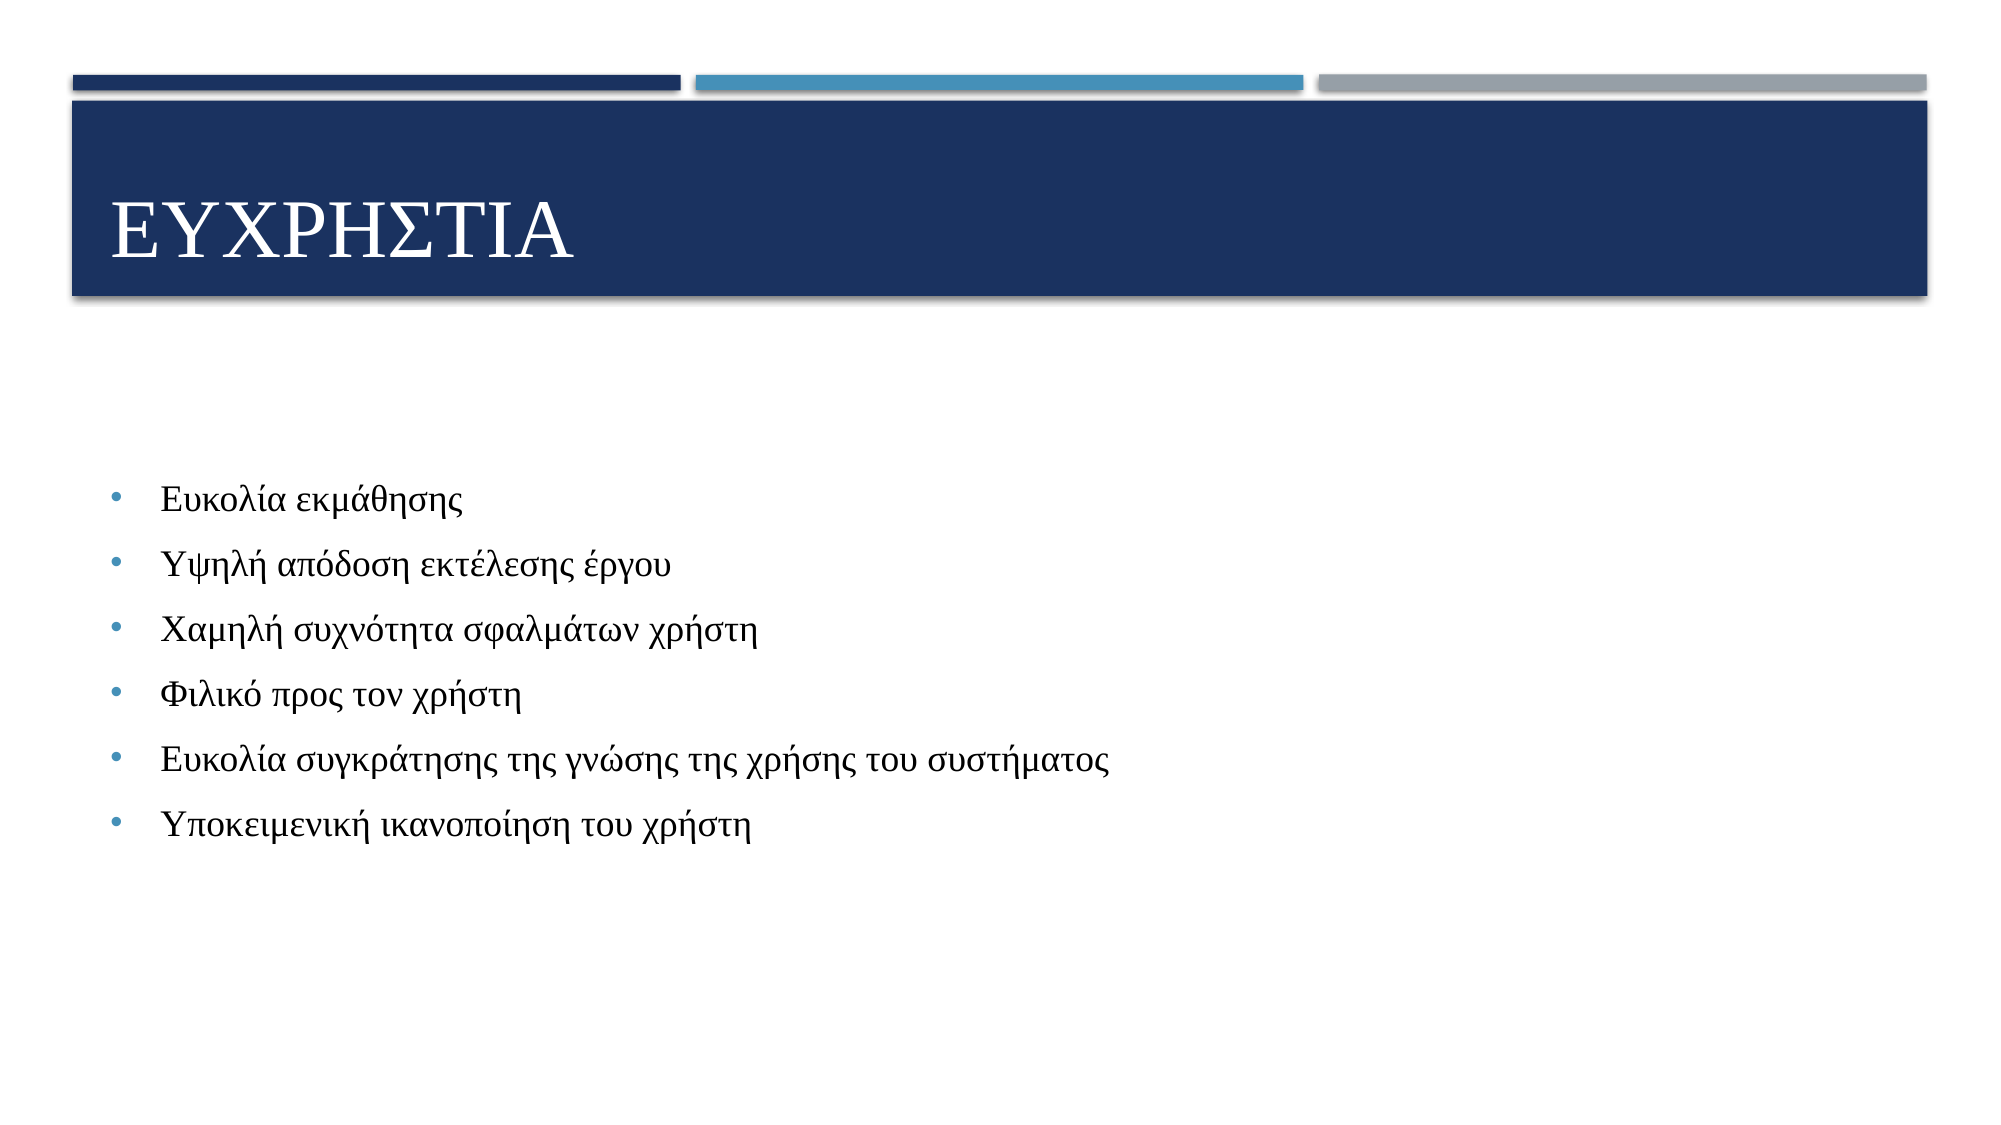

# Ευχρηστια
Ευκολία εκμάθησης
Υψηλή απόδοση εκτέλεσης έργου
Χαμηλή συχνότητα σφαλμάτων χρήστη
Φιλικό προς τον χρήστη
Ευκολία συγκράτησης της γνώσης της χρήσης του συστήματος
Υποκειμενική ικανοποίηση του χρήστη